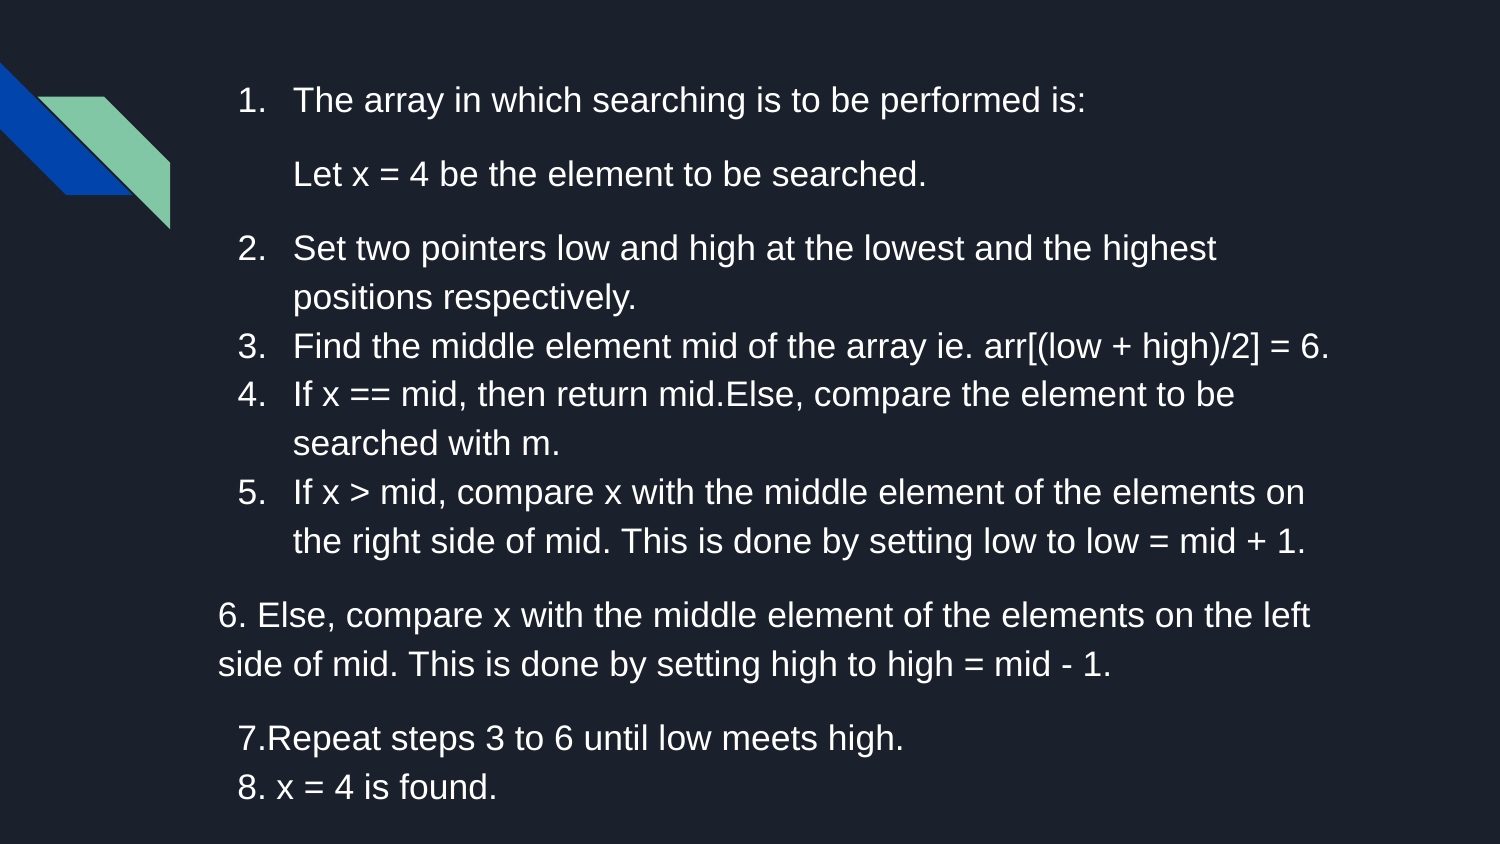

The array in which searching is to be performed is:
Let x = 4 be the element to be searched.
Set two pointers low and high at the lowest and the highest positions respectively.
Find the middle element mid of the array ie. arr[(low + high)/2] = 6.
If x == mid, then return mid.Else, compare the element to be searched with m.
If x > mid, compare x with the middle element of the elements on the right side of mid. This is done by setting low to low = mid + 1.
6. Else, compare x with the middle element of the elements on the left    side of mid. This is done by setting high to high = mid - 1.
  7.Repeat steps 3 to 6 until low meets high.
  8. x = 4 is found.